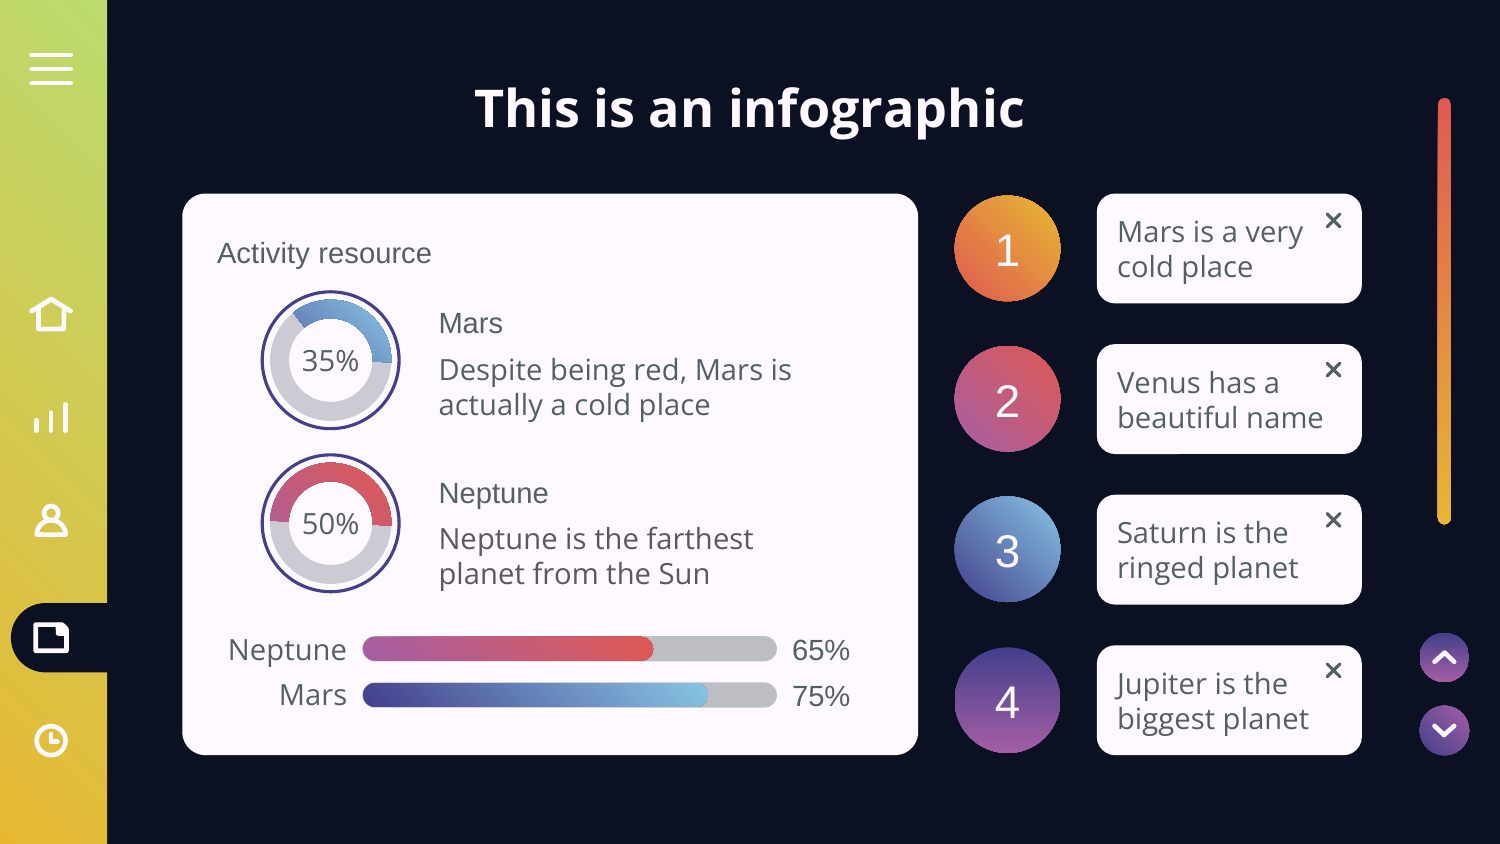

# This is an infographic
Mars is a very cold place

1
Activity resource

Mars

35%
Venus has a beautiful name
2
Despite being red, Mars is actually a cold place

Neptune
50%

Saturn is the ringed planet
3

Neptune is the farthest planet from the Sun

65%
Neptune

Jupiter is the biggest planet
4
Mars
75%